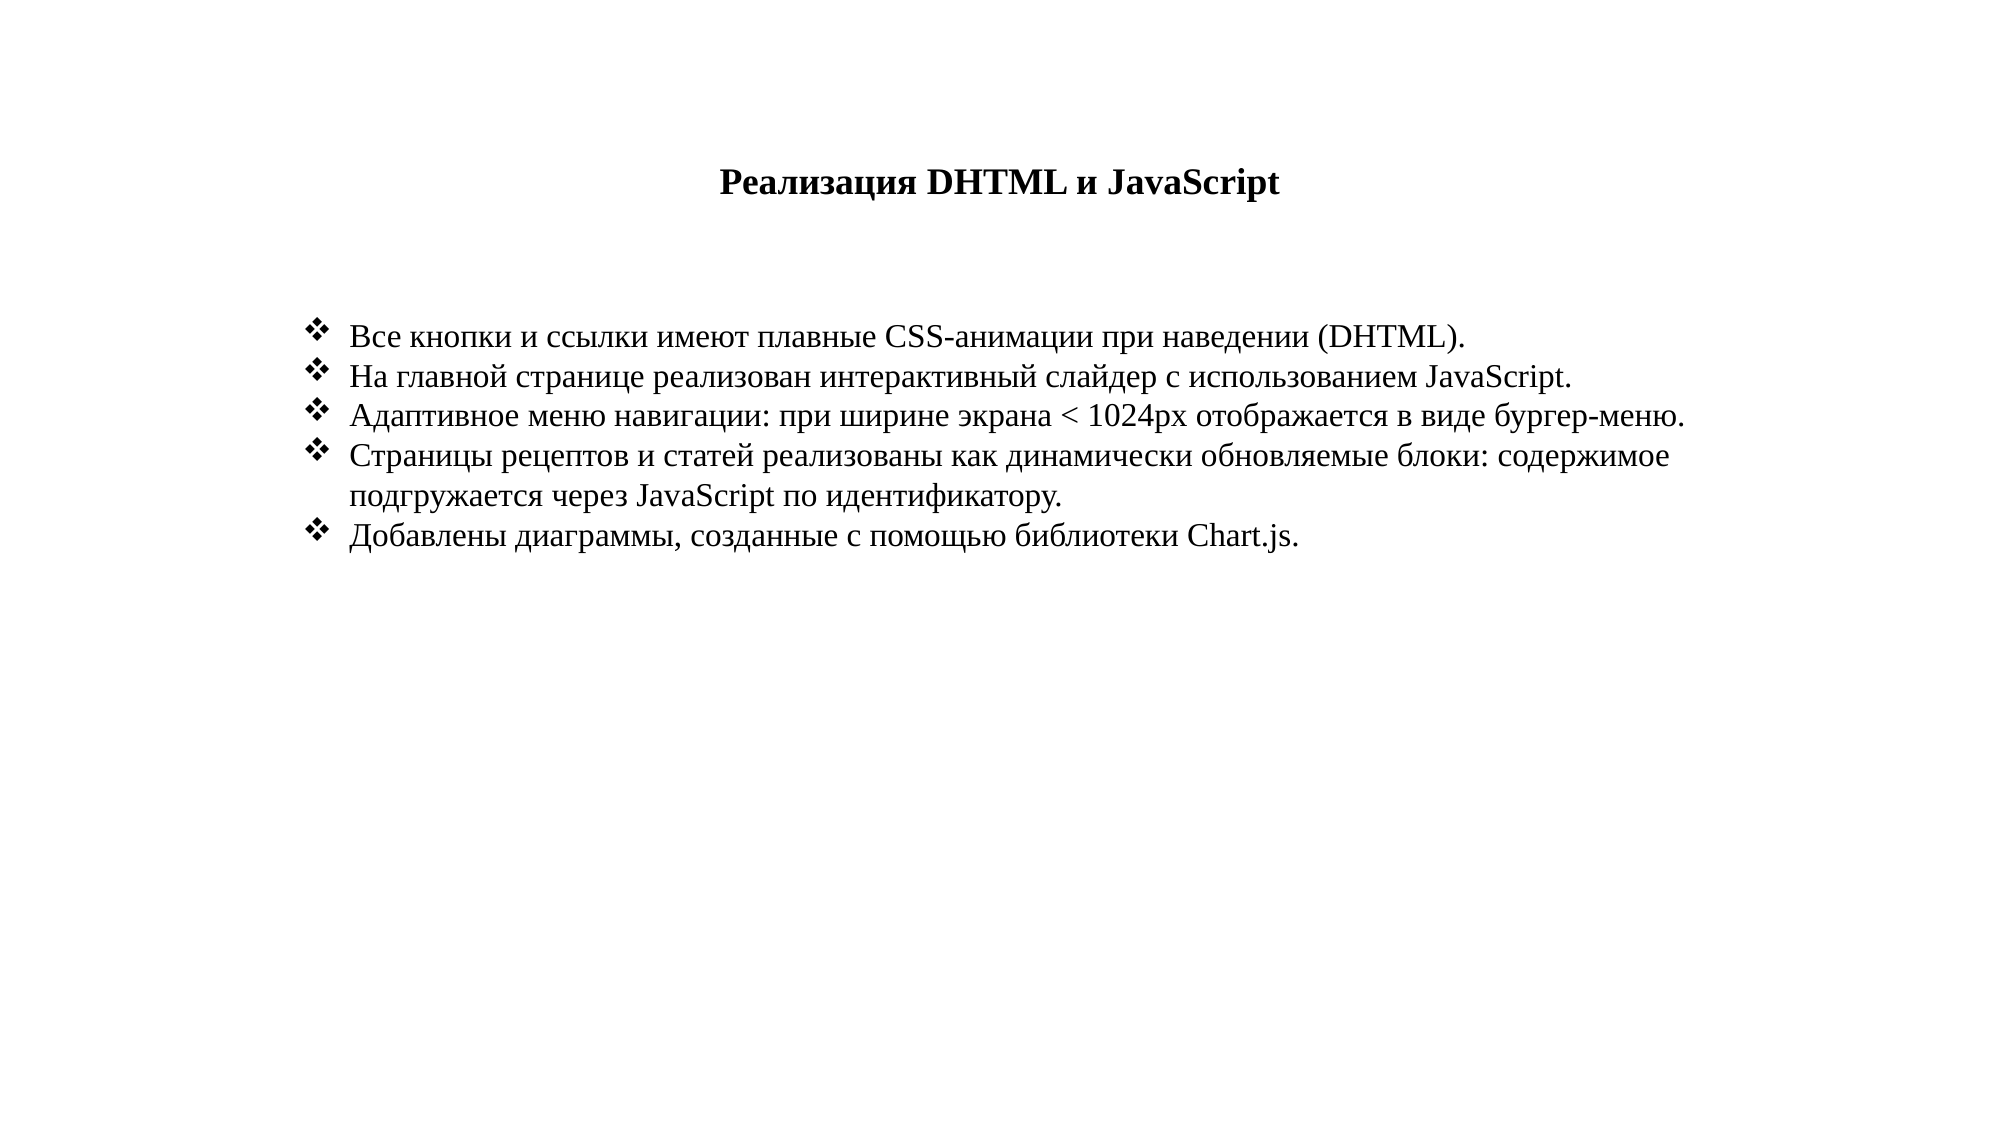

Реализация DHTML и JavaScript

Все кнопки и ссылки имеют плавные CSS-анимации при наведении (DHTML).
На главной странице реализован интерактивный слайдер с использованием JavaScript.
Адаптивное меню навигации: при ширине экрана < 1024px отображается в виде бургер-меню.
Страницы рецептов и статей реализованы как динамически обновляемые блоки: содержимое подгружается через JavaScript по идентификатору.
Добавлены диаграммы, созданные с помощью библиотеки Chart.js.